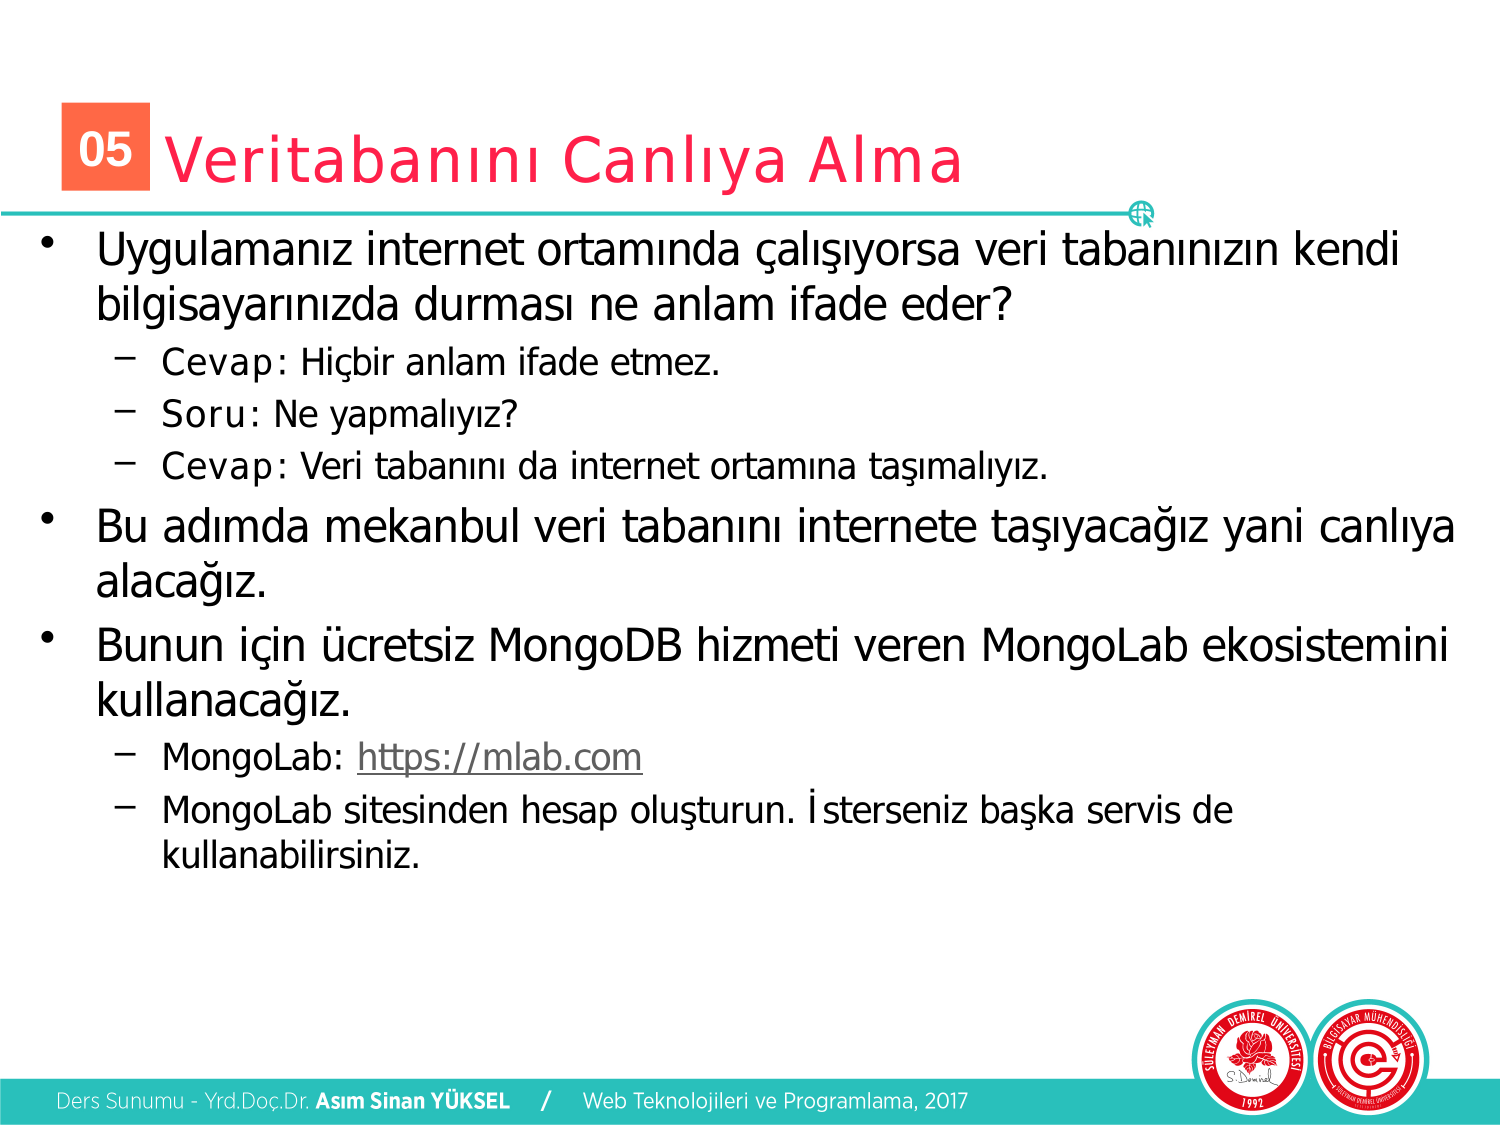

05
# Veritabanını Canlıya Alma
Uygulamanız internet ortamında çalışıyorsa veri tabanınızın kendi bilgisayarınızda durması ne anlam ifade eder?
Cevap: Hiçbir anlam ifade etmez.
Soru: Ne yapmalıyız?
Cevap: Veri tabanını da internet ortamına taşımalıyız.
Bu adımda mekanbul veri tabanını internete taşıyacağız yani canlıya alacağız.
Bunun için ücretsiz MongoDB hizmeti veren MongoLab ekosistemini kullanacağız.
MongoLab: https://mlab.com
MongoLab sitesinden hesap oluşturun. İsterseniz başka servis de kullanabilirsiniz.